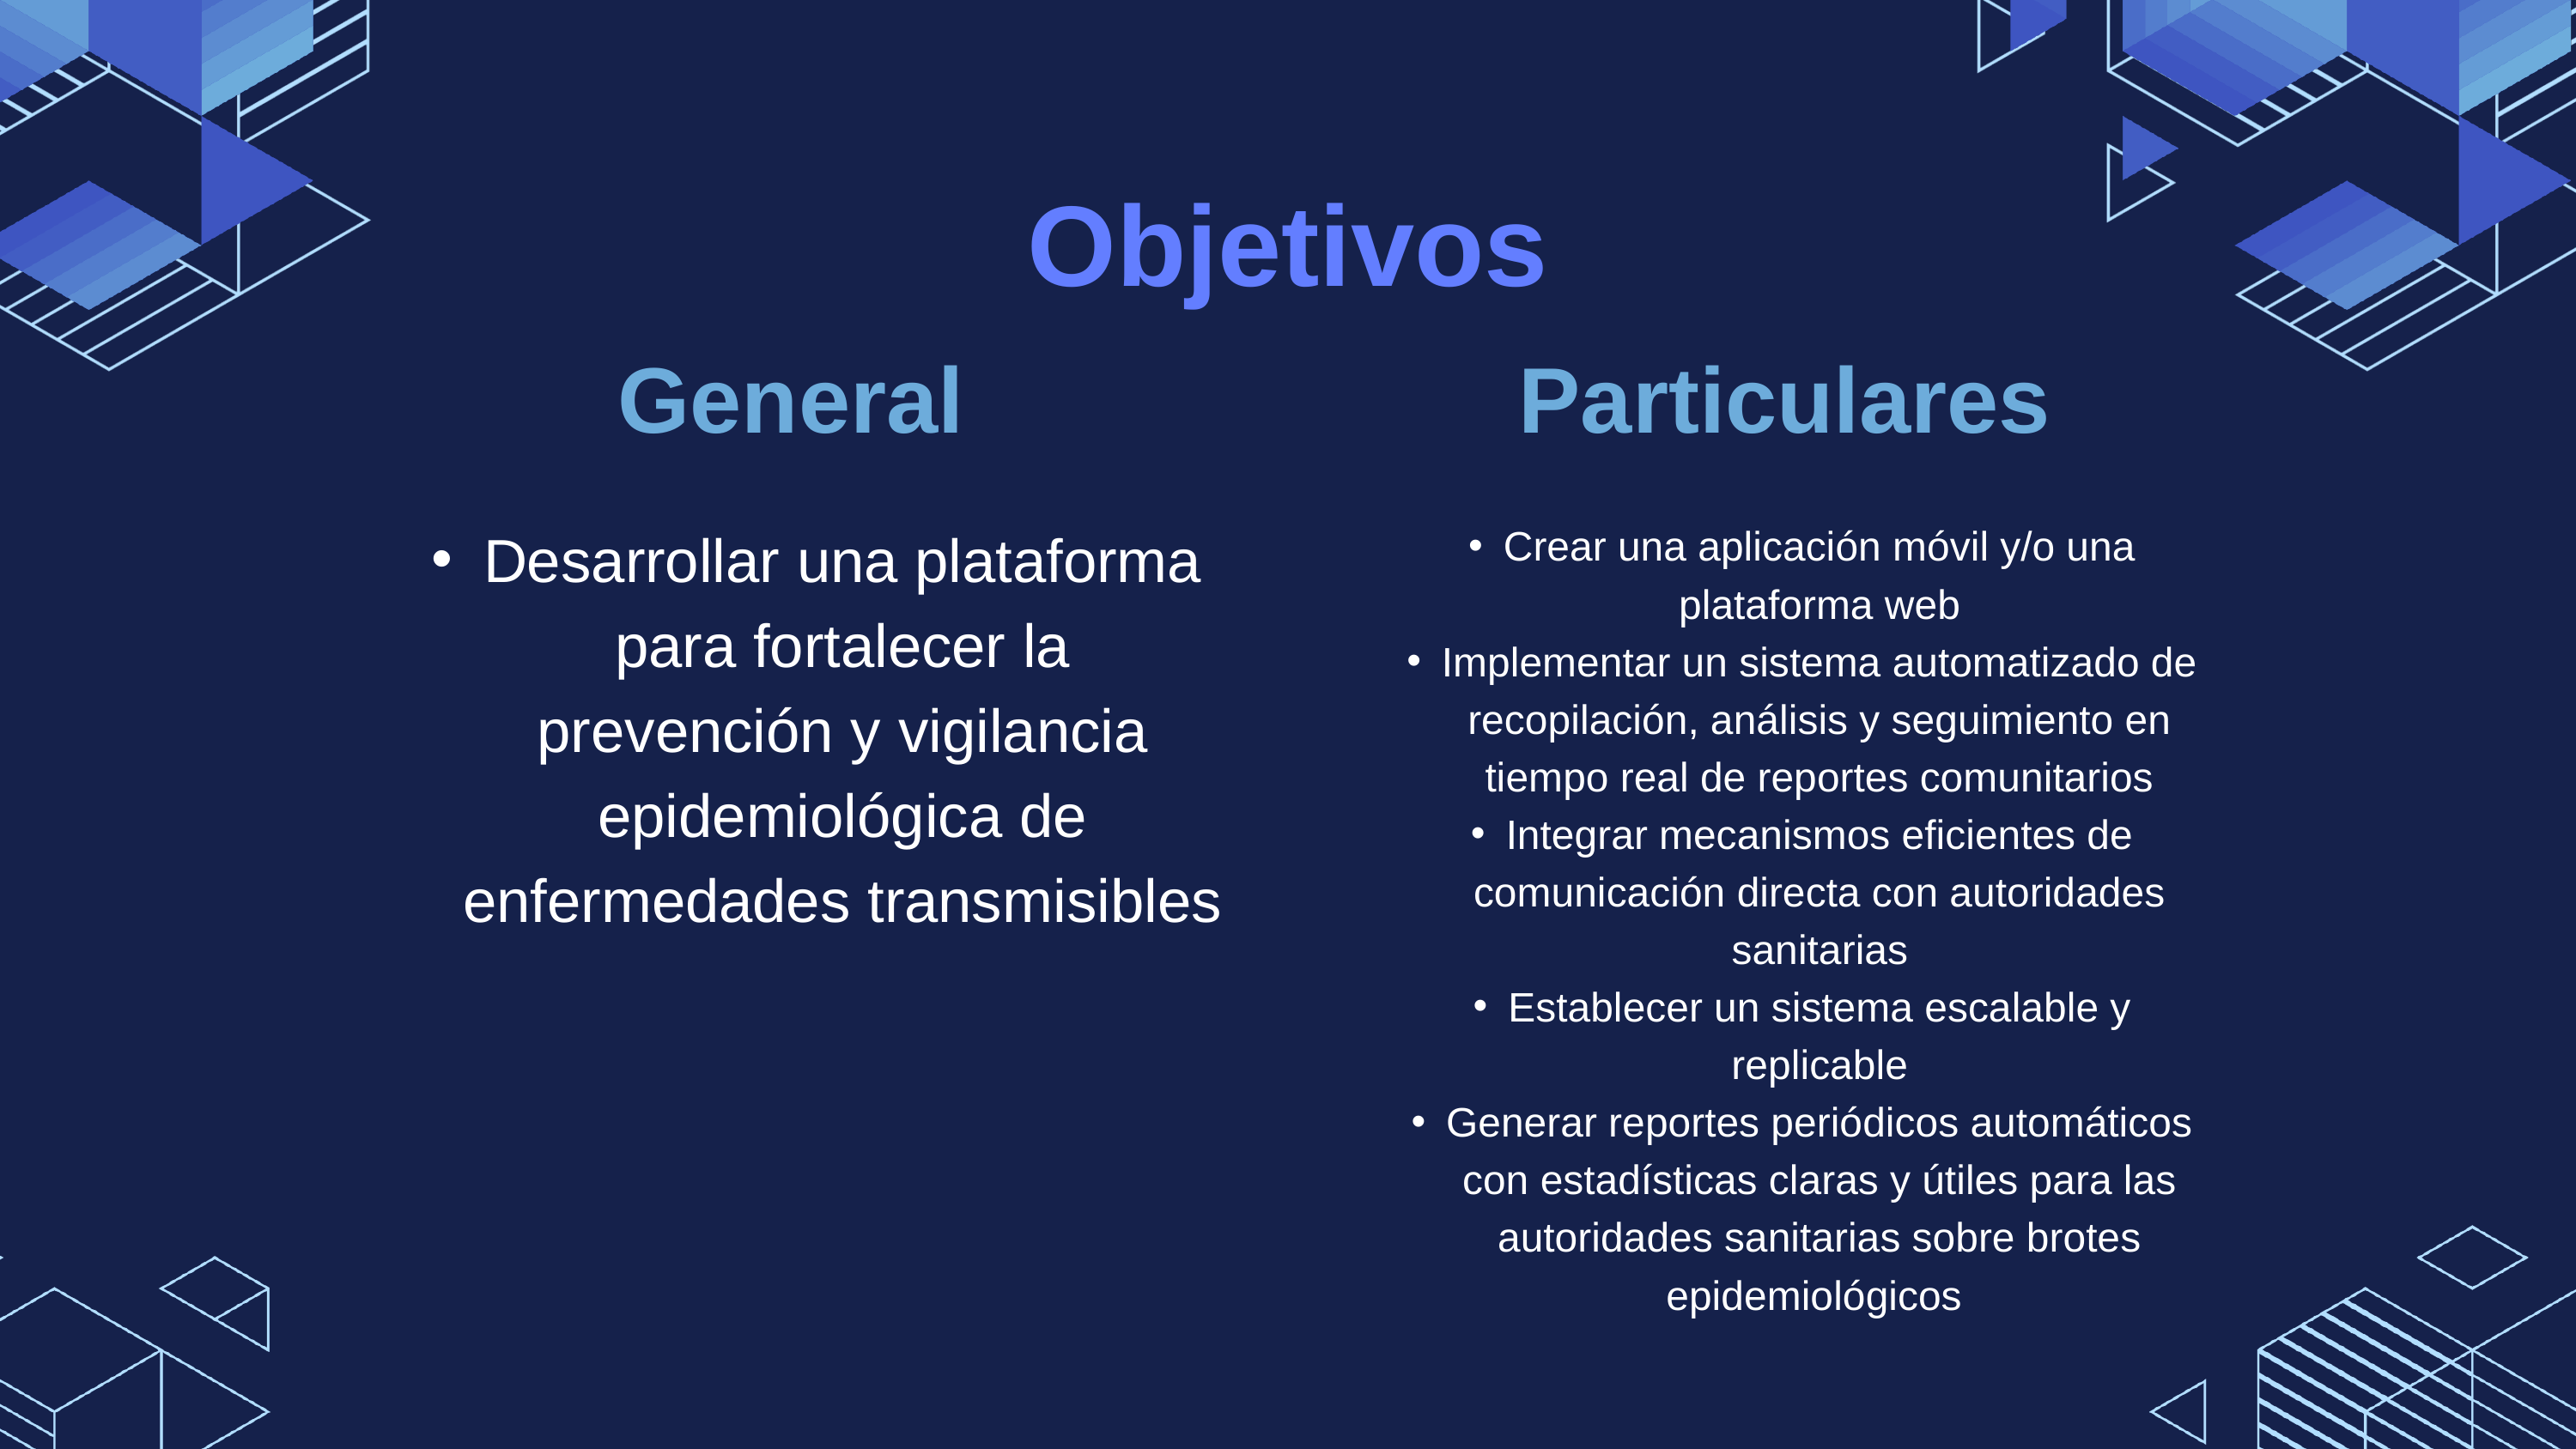

Objetivos
General
Particulares
Desarrollar una plataforma para fortalecer la prevención y vigilancia epidemiológica de enfermedades transmisibles
Crear una aplicación móvil y/o una plataforma web
Implementar un sistema automatizado de recopilación, análisis y seguimiento en tiempo real de reportes comunitarios
Integrar mecanismos eficientes de comunicación directa con autoridades sanitarias
Establecer un sistema escalable y replicable
Generar reportes periódicos automáticos con estadísticas claras y útiles para las autoridades sanitarias sobre brotes epidemiológicos